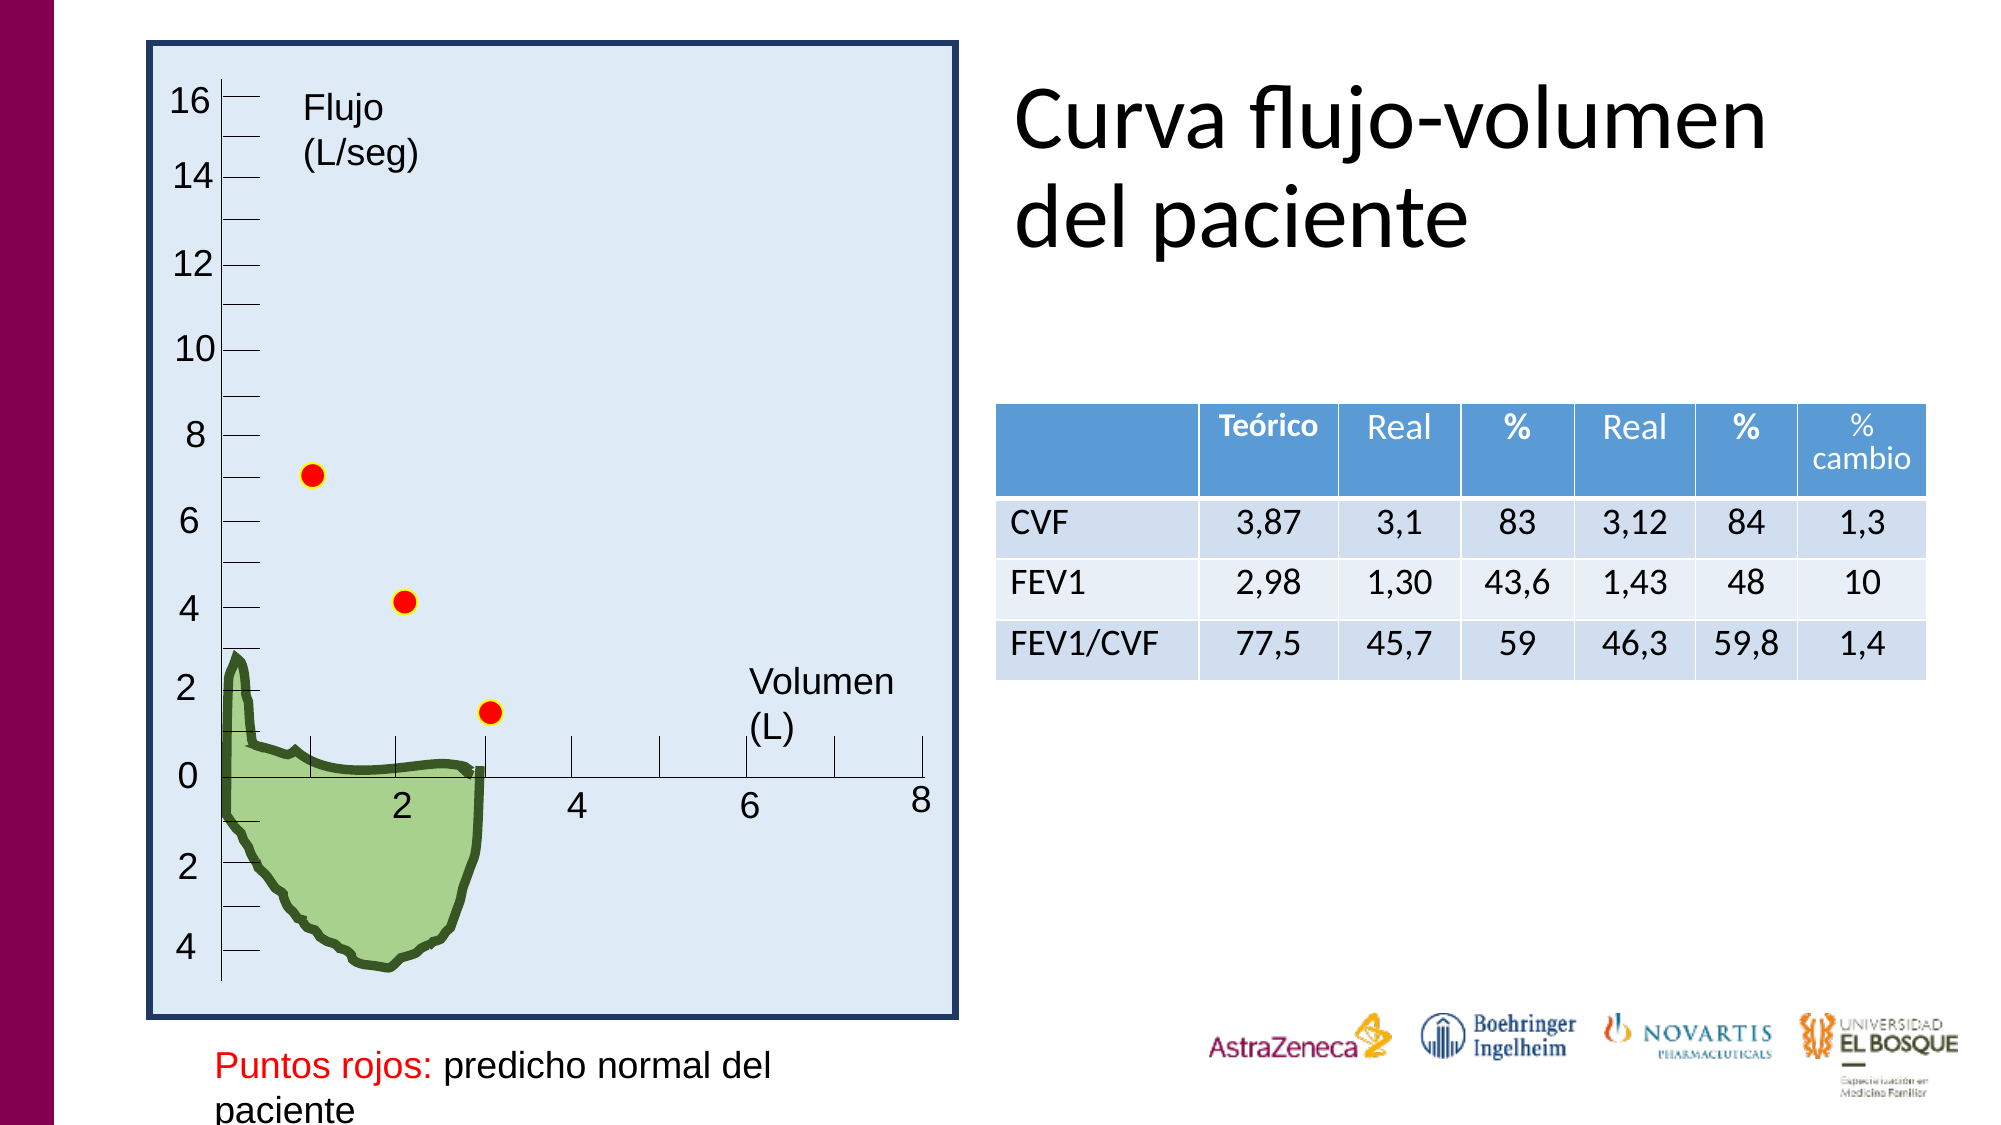

# Curva flujo-volumen del paciente
16
Flujo (L/seg)
14
12
10
8
|  | Teórico | Real | % | Real | % | % cambio |
| --- | --- | --- | --- | --- | --- | --- |
| CVF | 3,87 | 3,1 | 83 | 3,12 | 84 | 1,3 |
| FEV1 | 2,98 | 1,30 | 43,6 | 1,43 | 48 | 10 |
| FEV1/CVF | 77,5 | 45,7 | 59 | 46,3 | 59,8 | 1,4 |

6
4

Volumen (L)
2

0
8
4
6
2
2
4
Puntos rojos: predicho normal del paciente